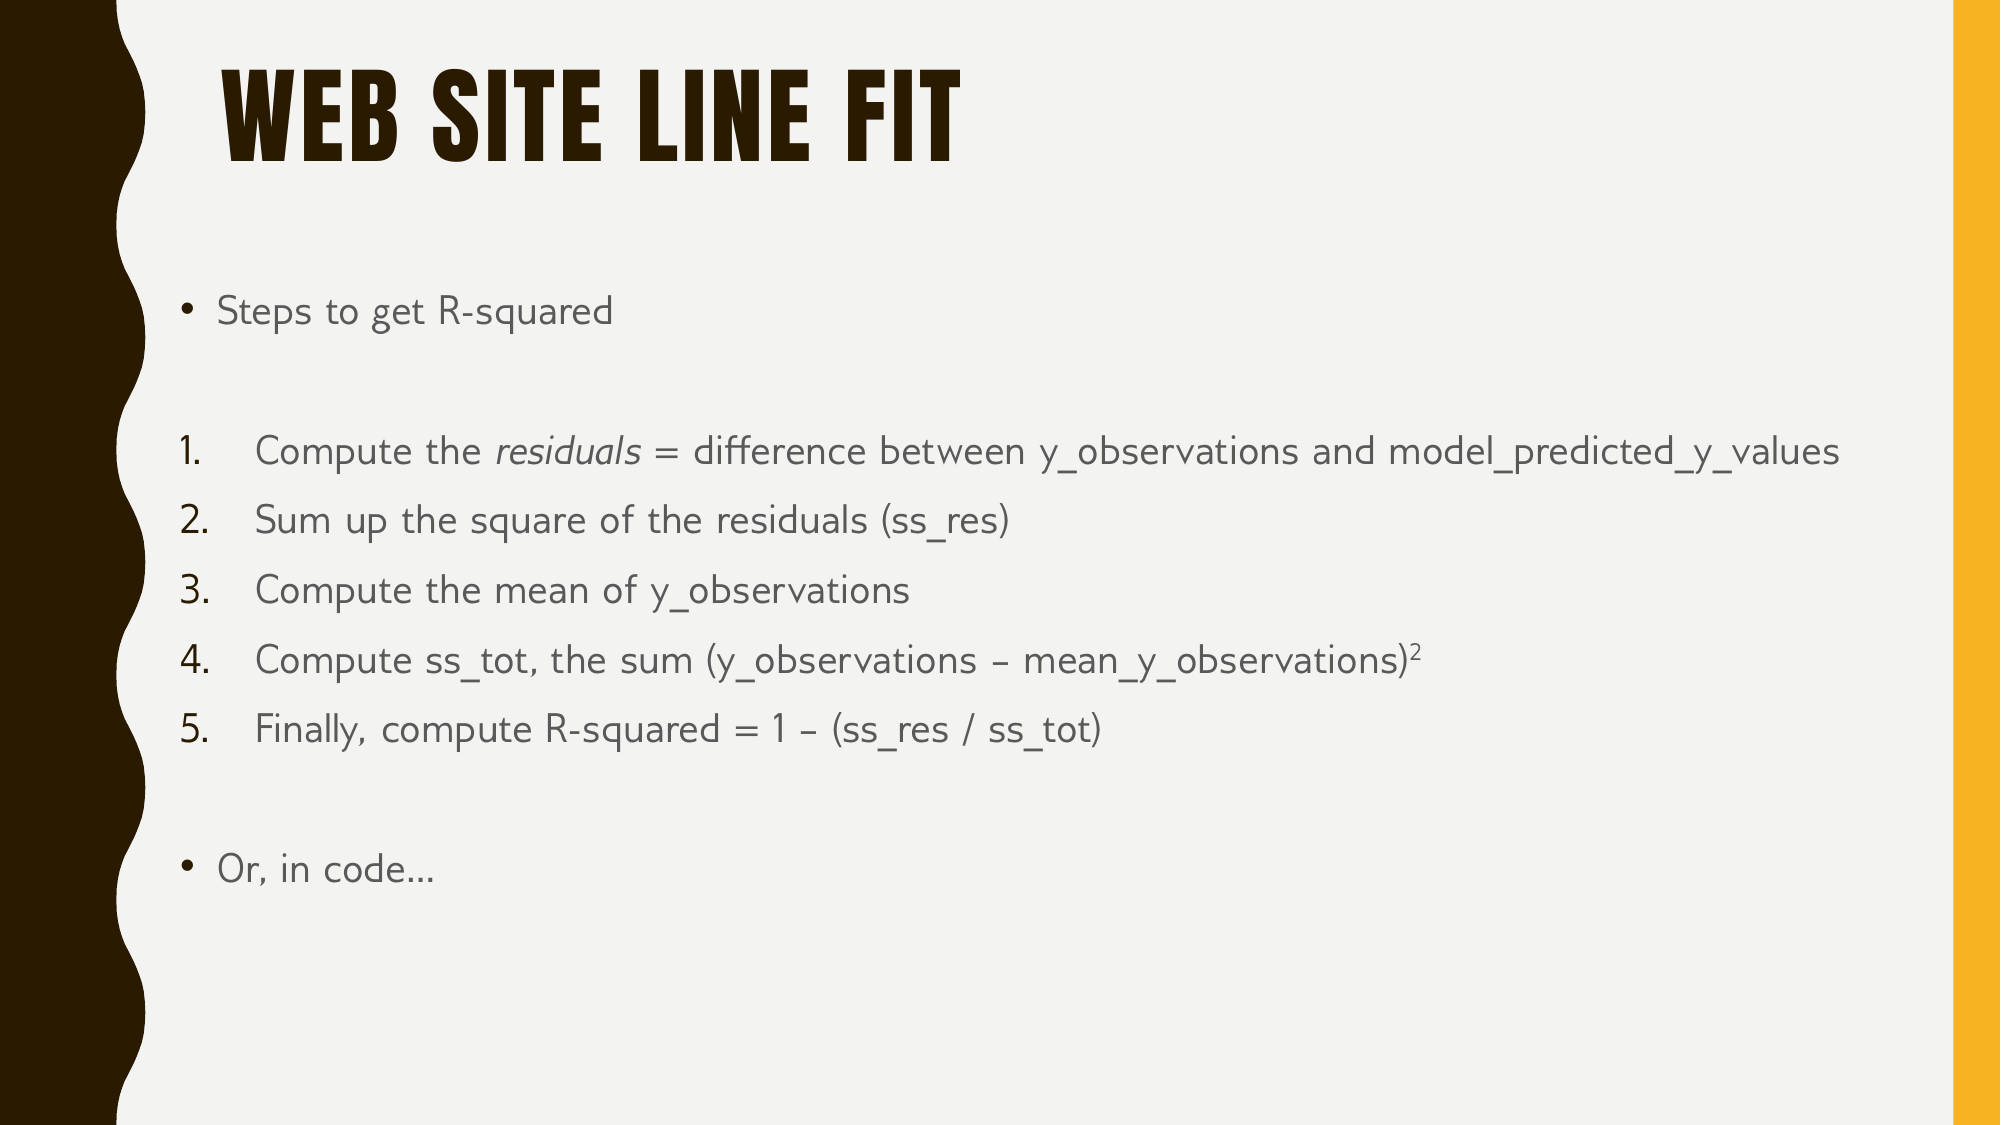

# Web site line fit
Steps to get R-squared

Compute the residuals = difference between y_observations and model_predicted_y_values
Sum up the square of the residuals (ss_res)
Compute the mean of y_observations
Compute ss_tot, the sum (y_observations – mean_y_observations)2
Finally,  compute R-squared = 1 – (ss_res / ss_tot)

Or, in code…